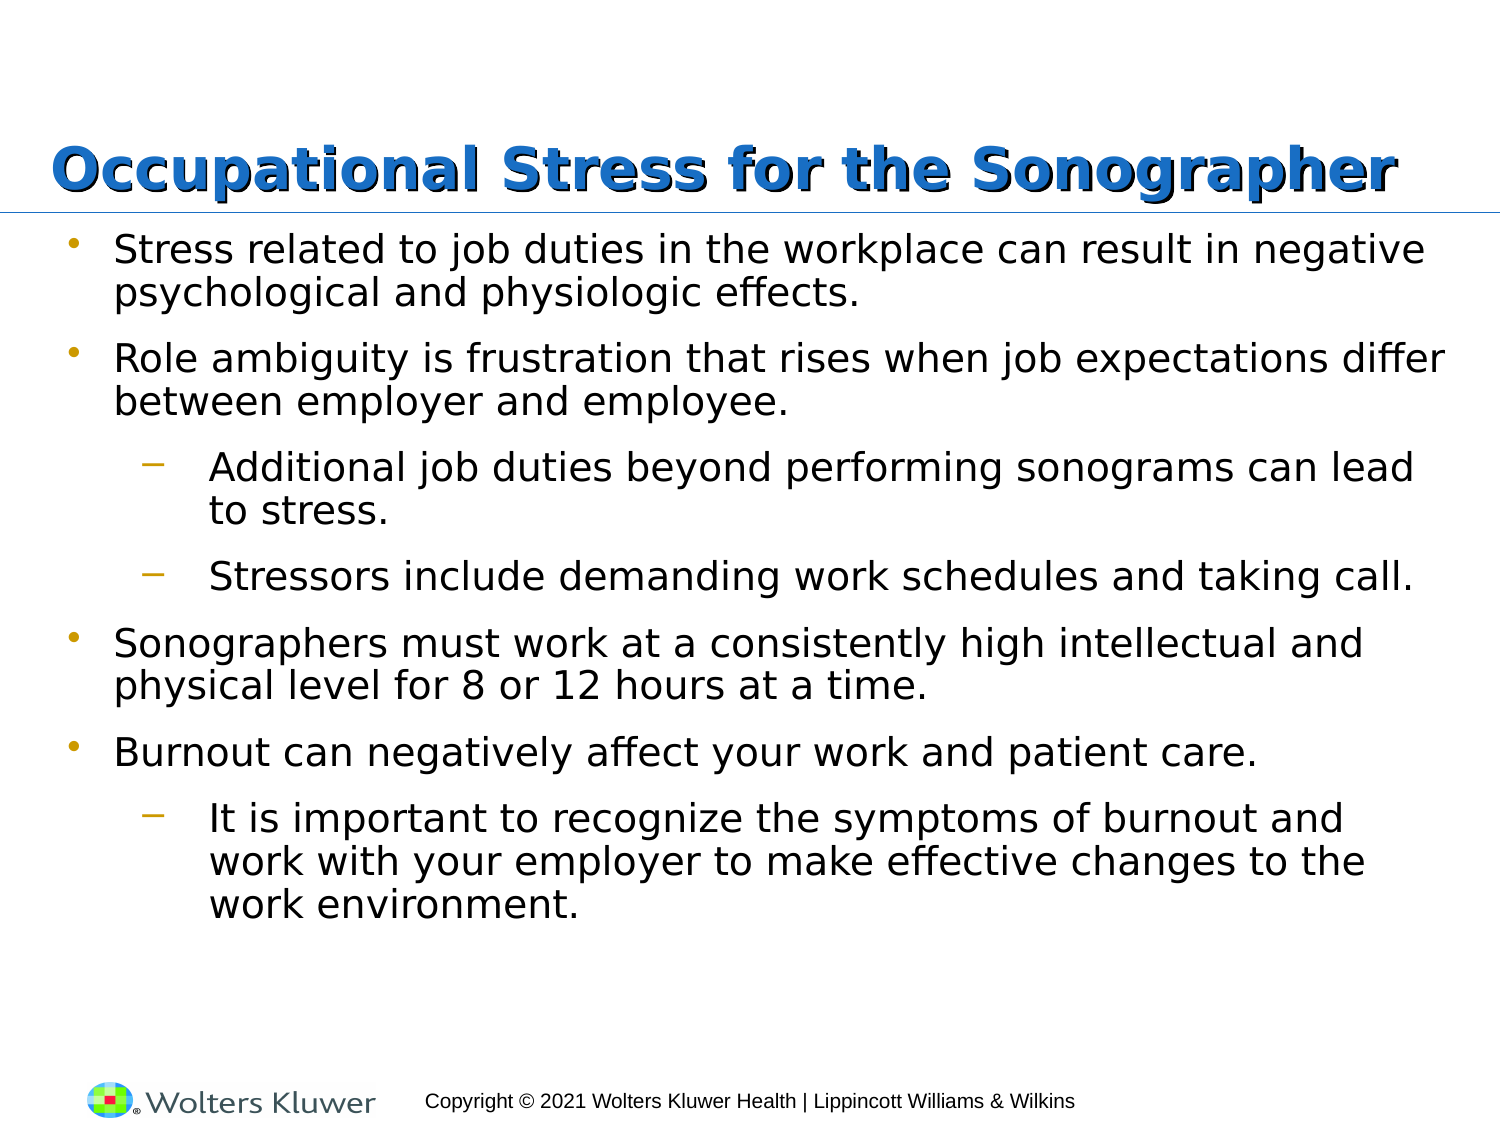

# Occupational Stress for the Sonographer
Stress related to job duties in the workplace can result in negative psychological and physiologic effects.
Role ambiguity is frustration that rises when job expectations differ between employer and employee.
Additional job duties beyond performing sonograms can lead to stress.
Stressors include demanding work schedules and taking call.
Sonographers must work at a consistently high intellectual and physical level for 8 or 12 hours at a time.
Burnout can negatively affect your work and patient care.
It is important to recognize the symptoms of burnout and work with your employer to make effective changes to the work environment.